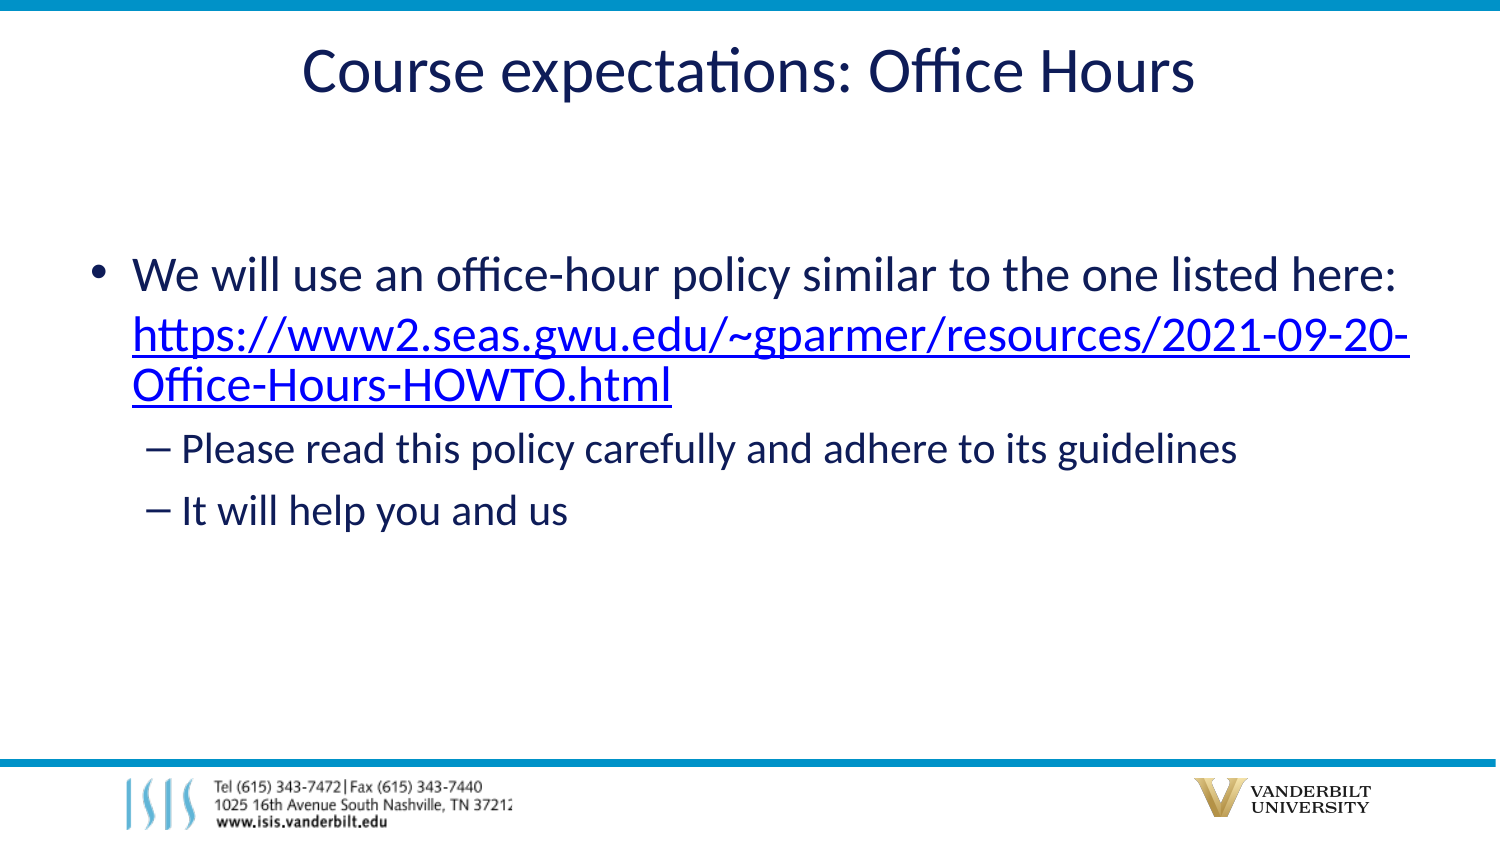

# Course expectations: Office Hours
We will use an office-hour policy similar to the one listed here: https://www2.seas.gwu.edu/~gparmer/resources/2021-09-20-Office-Hours-HOWTO.html
Please read this policy carefully and adhere to its guidelines
It will help you and us